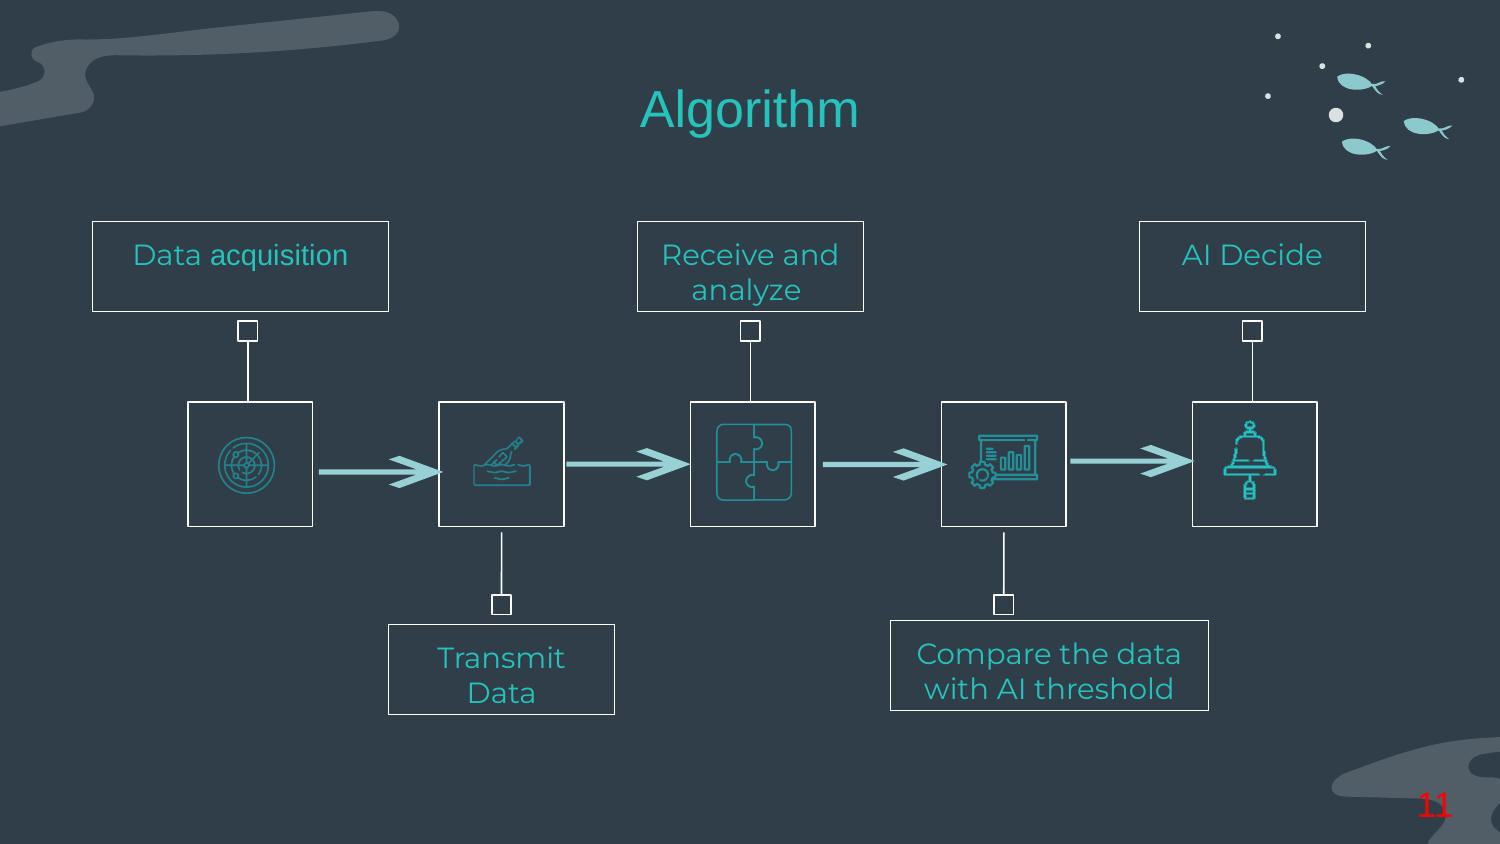

# Algorithm
Data acquisition
Receive and analyze
AI Decide

Compare the data with AI threshold
Transmit Data
11